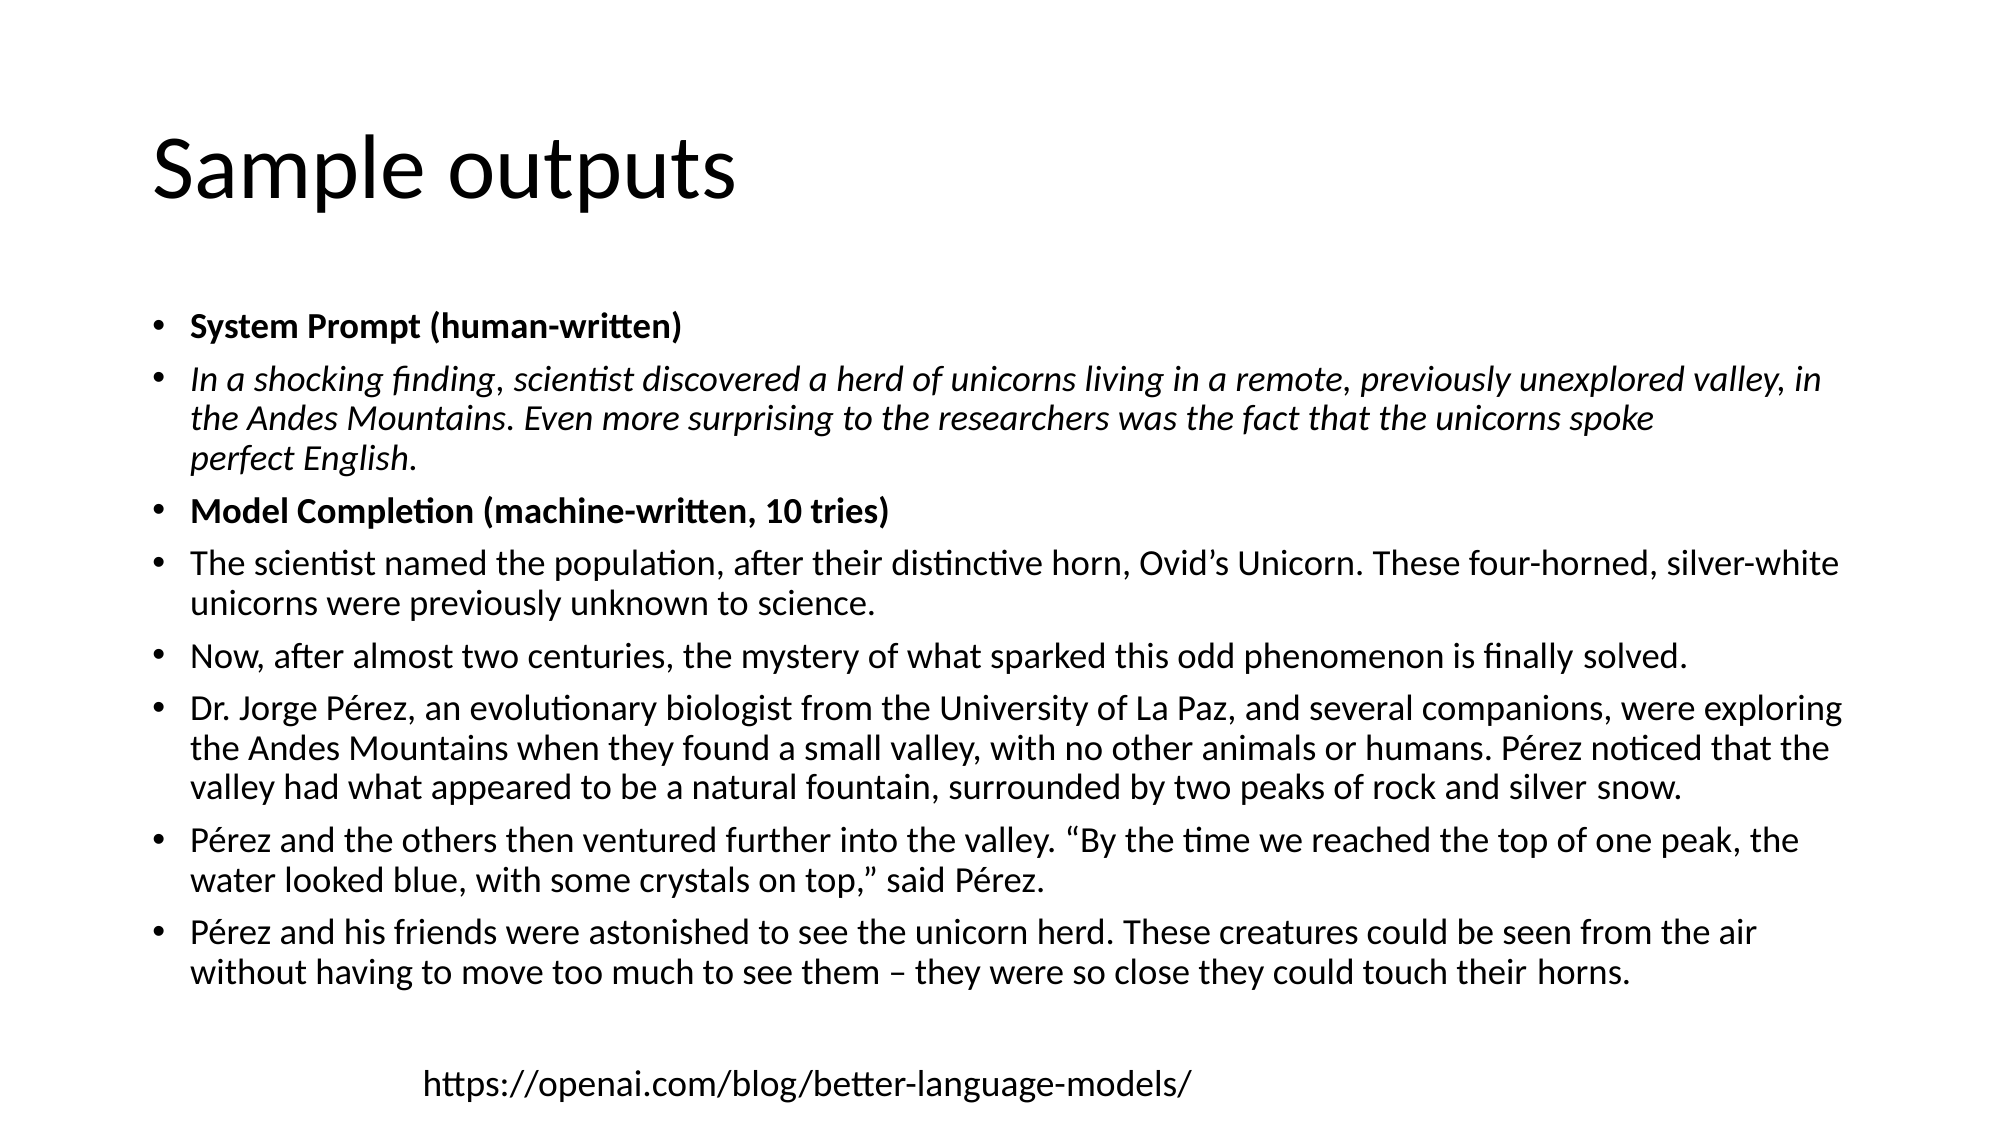

# Sample outputs
System Prompt (human-written)
In a shocking finding, scientist discovered a herd of unicorns living in a remote, previously unexplored valley, in the Andes Mountains. Even more surprising to the researchers was the fact that the unicorns spoke perfect English.
Model Completion (machine-written, 10 tries)
The scientist named the population, after their distinctive horn, Ovid’s Unicorn. These four-horned, silver-white unicorns were previously unknown to science.
Now, after almost two centuries, the mystery of what sparked this odd phenomenon is finally solved.
Dr. Jorge Pérez, an evolutionary biologist from the University of La Paz, and several companions, were exploring the Andes Mountains when they found a small valley, with no other animals or humans. Pérez noticed that the valley had what appeared to be a natural fountain, surrounded by two peaks of rock and silver snow.
Pérez and the others then ventured further into the valley. “By the time we reached the top of one peak, the water looked blue, with some crystals on top,” said Pérez.
Pérez and his friends were astonished to see the unicorn herd. These creatures could be seen from the air without having to move too much to see them – they were so close they could touch their horns.

https://openai.com/blog/better-language-models/